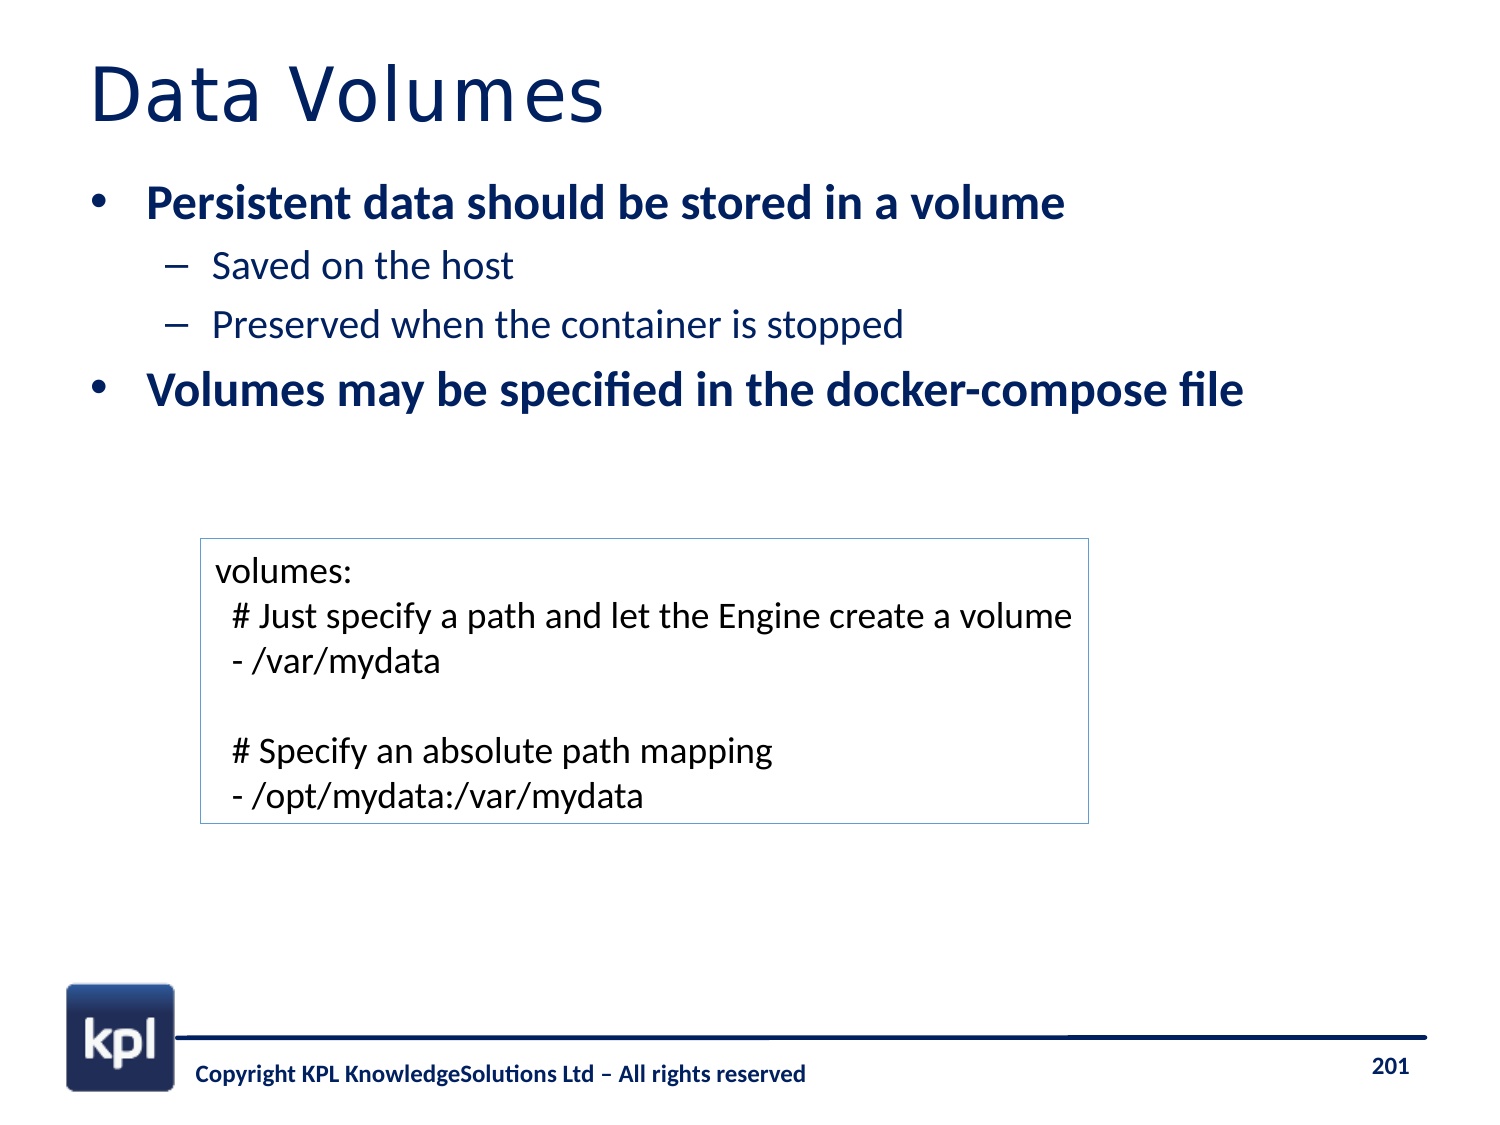

# Data Volumes
Persistent data should be stored in a volume
Saved on the host
Preserved when the container is stopped
Volumes may be specified in the docker-compose file
volumes:
  # Just specify a path and let the Engine create a volume
  - /var/mydata

  # Specify an absolute path mapping
  - /opt/mydata:/var/mydata
Copyright KPL KnowledgeSolutions Ltd – All rights reserved
201